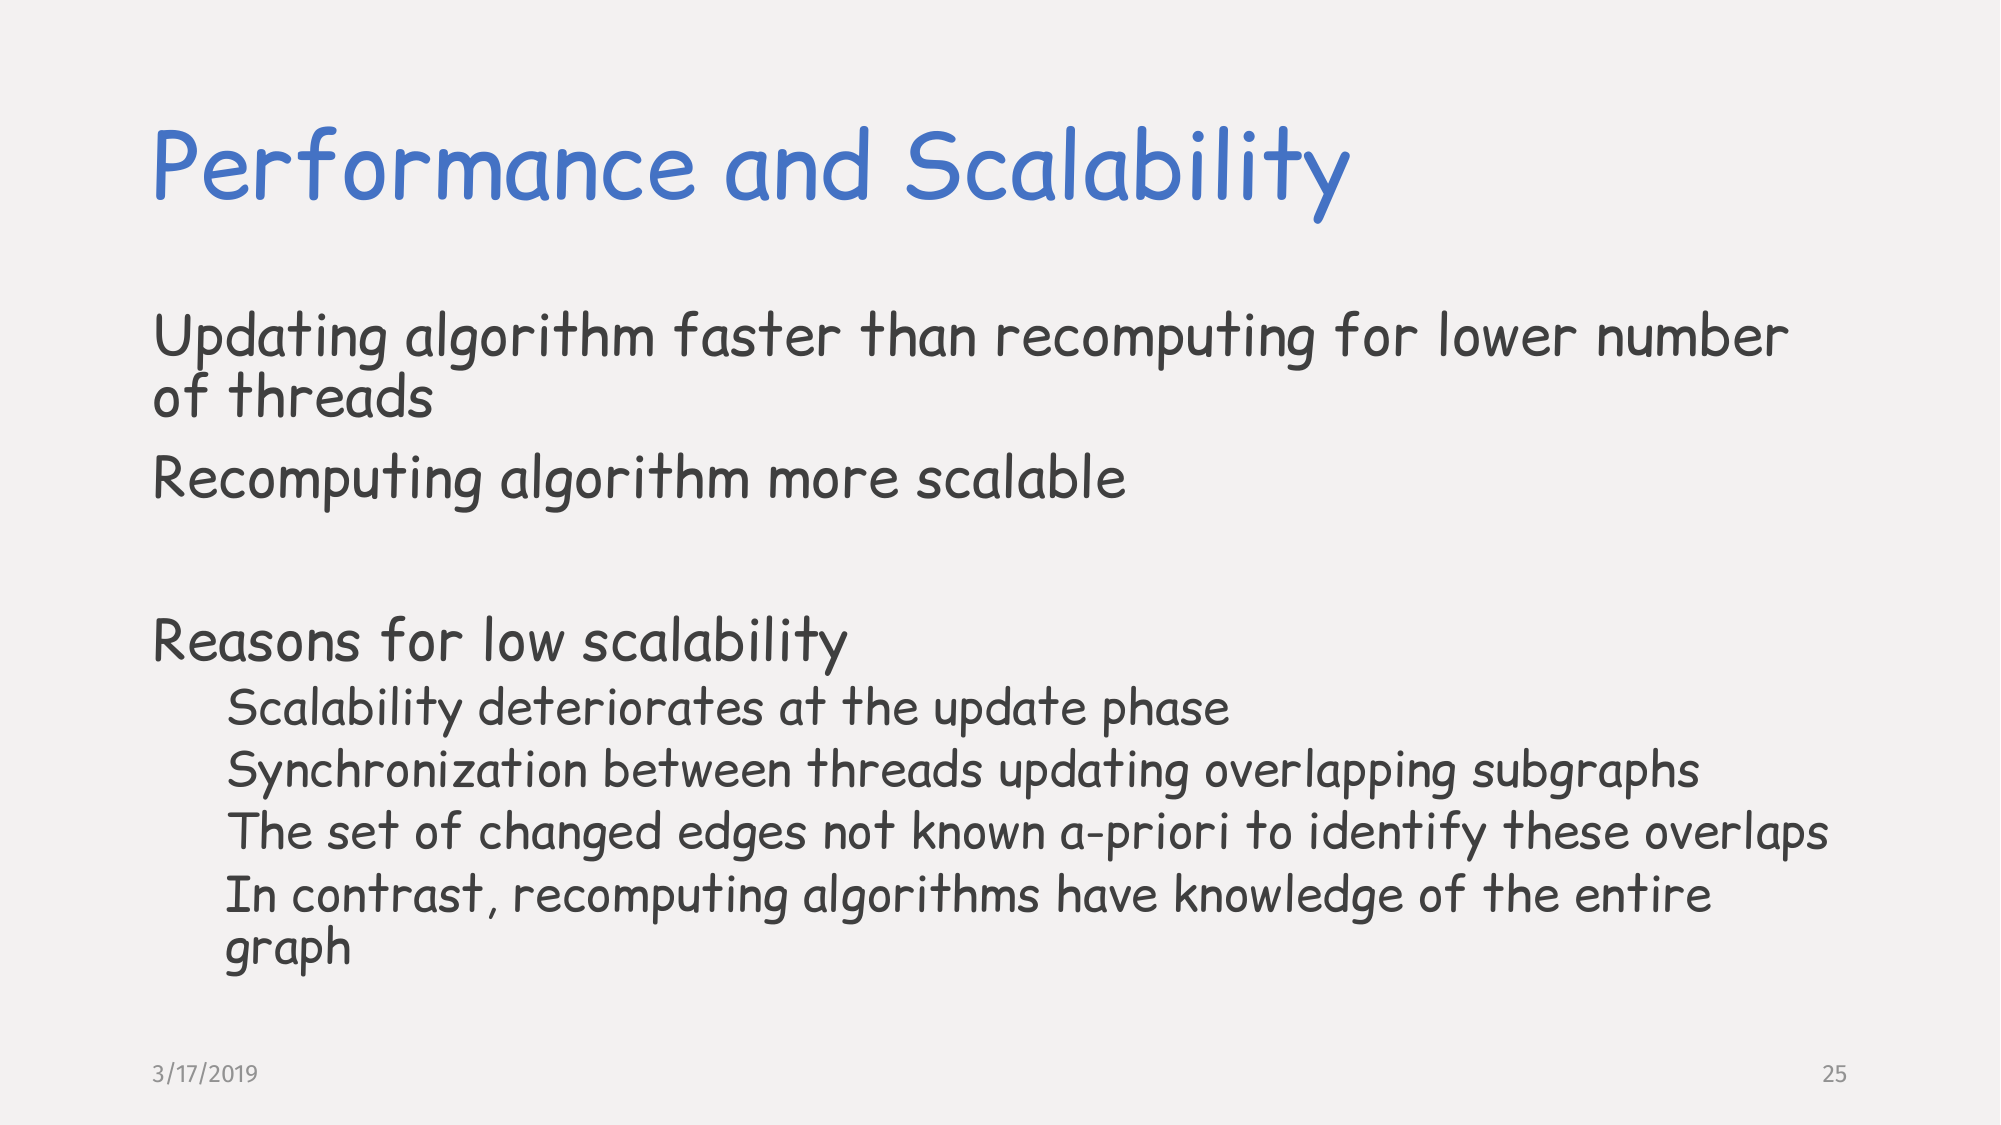

# Performance and Scalability
Updating algorithm faster than recomputing for lower number of threads
Recomputing algorithm more scalable

Reasons for low scalability
Scalability deteriorates at the update phase
Synchronization between threads updating overlapping subgraphs
The set of changed edges not known a-priori to identify these overlaps
In contrast, recomputing algorithms have knowledge of the entire graph

3/17/2019
25